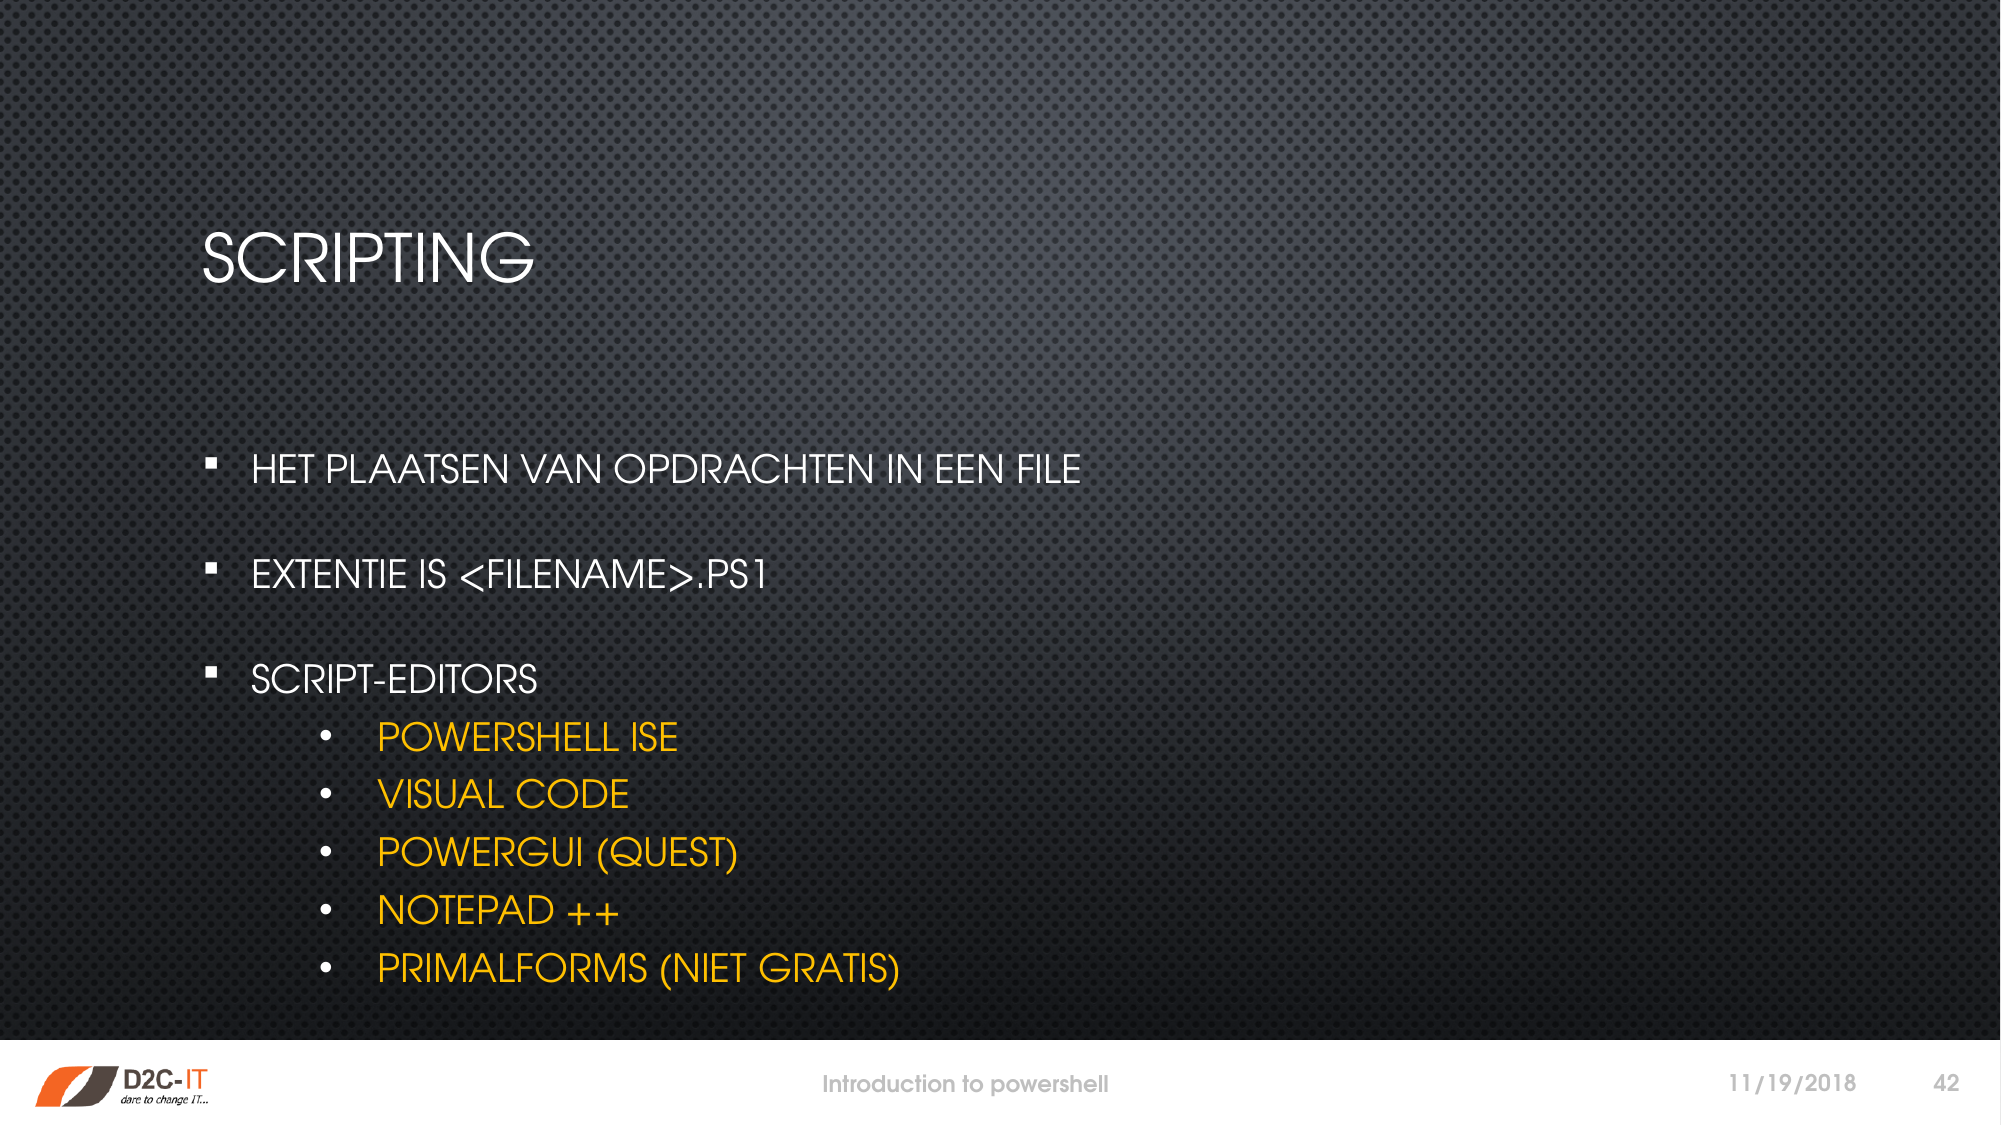

# scripting
Het plaatsen van opdrachten in een file
Extentie is <filename>.PS1
Script-editors
Powershell ISE
Visual Code
PowerGUI (Quest)
Notepad ++
PrimalForms (Niet Gratis)

11/19/2018
42
Introduction to powershell